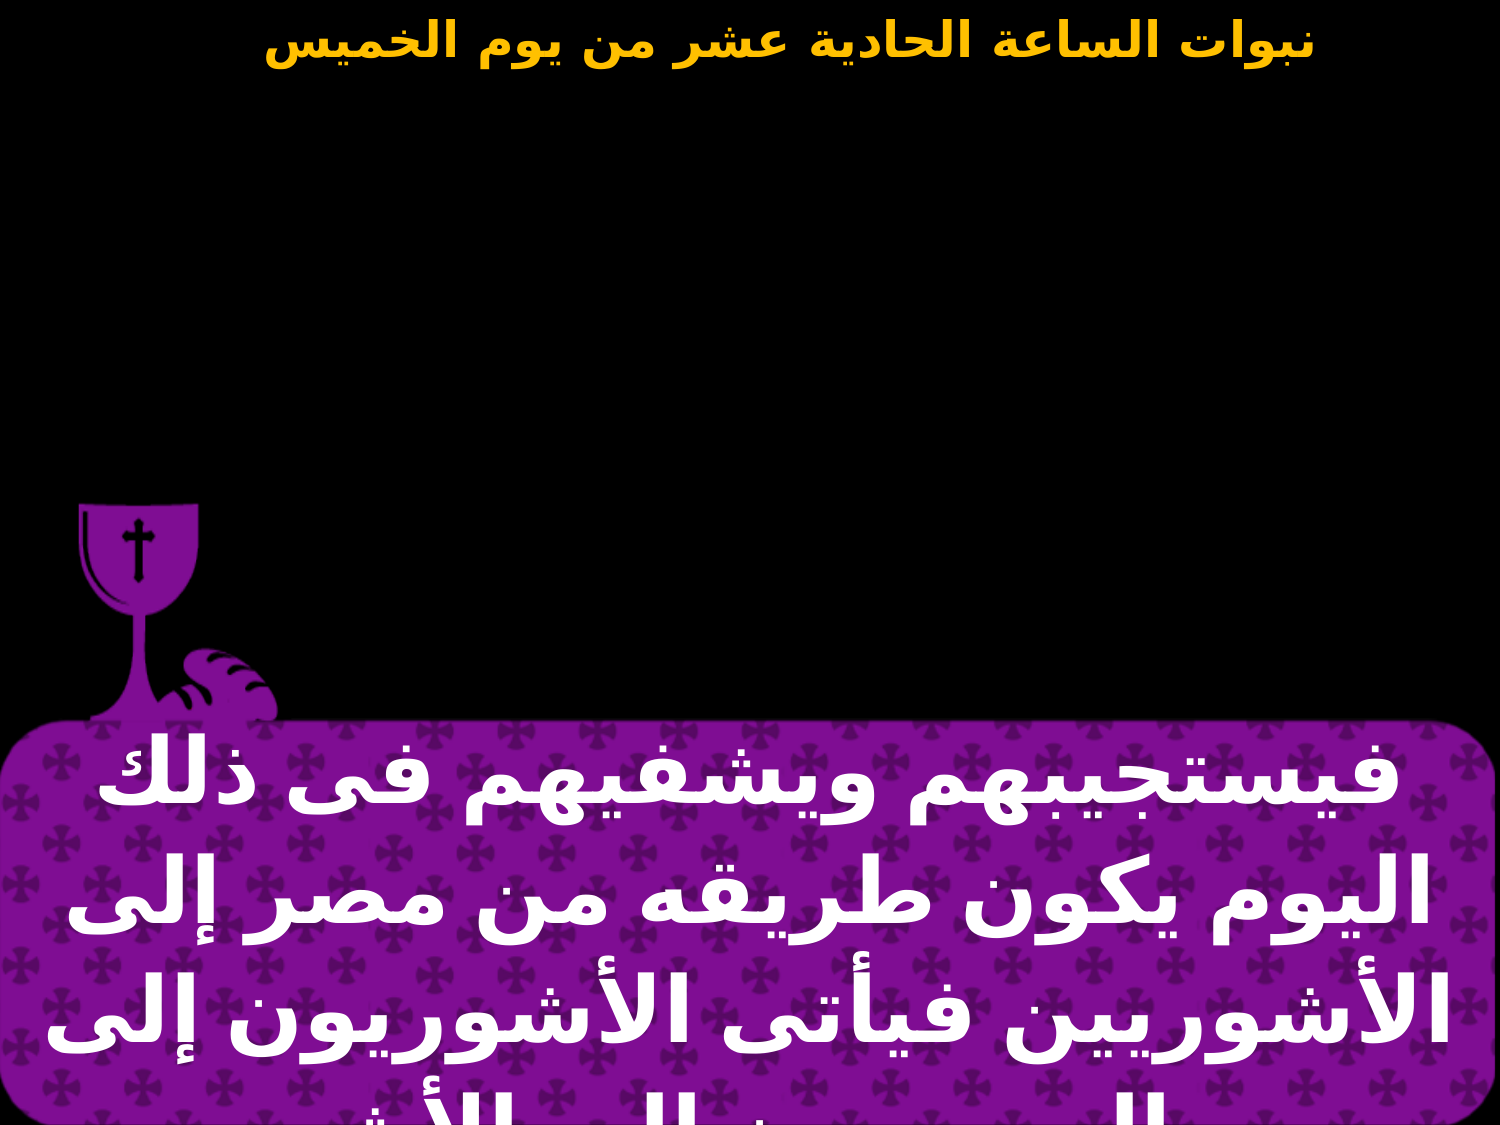

| فيستجيبهم ويشفيهم فى ذلك اليوم يكون طريقه من مصر إلى الأشوريين فيأتى الأشوريون إلى مصر والمصريوٍن إلى الأشوريين |
| --- |